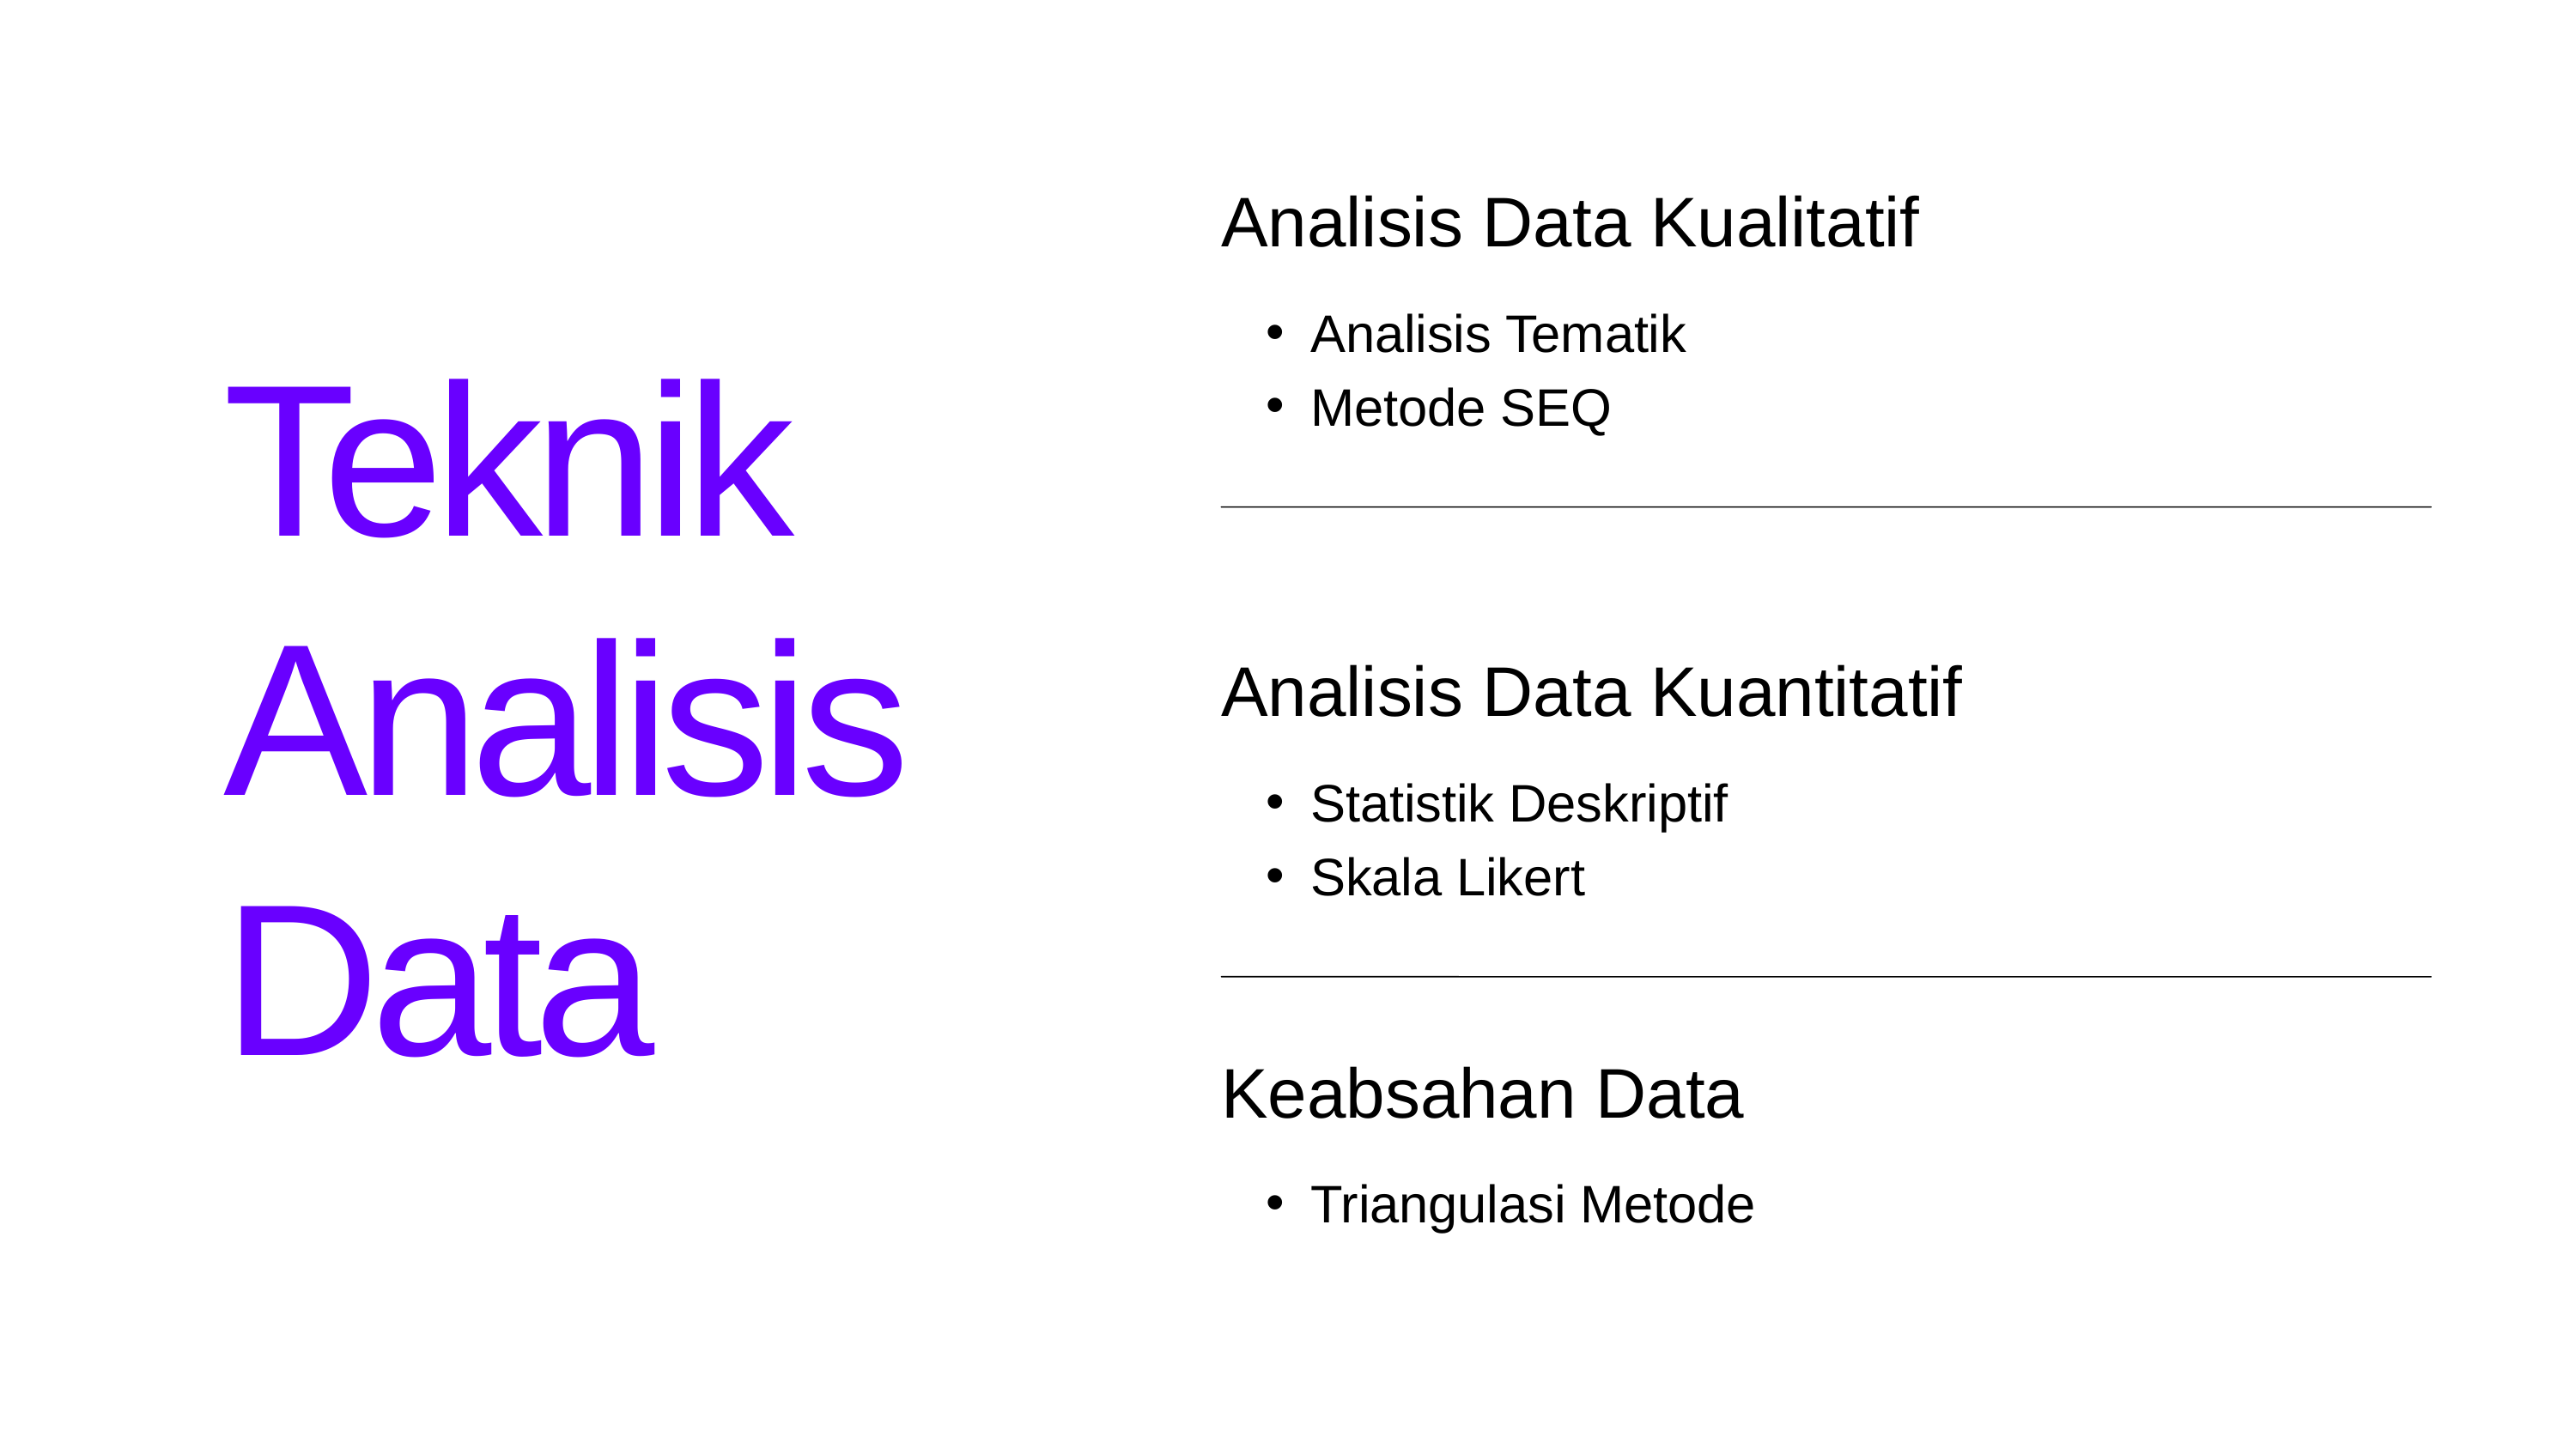

Analisis Data Kualitatif
Analisis Tematik
Metode SEQ
Teknik Analisis Data

Analisis Data Kuantitatif
Statistik Deskriptif
Skala Likert

Keabsahan Data
Triangulasi Metode